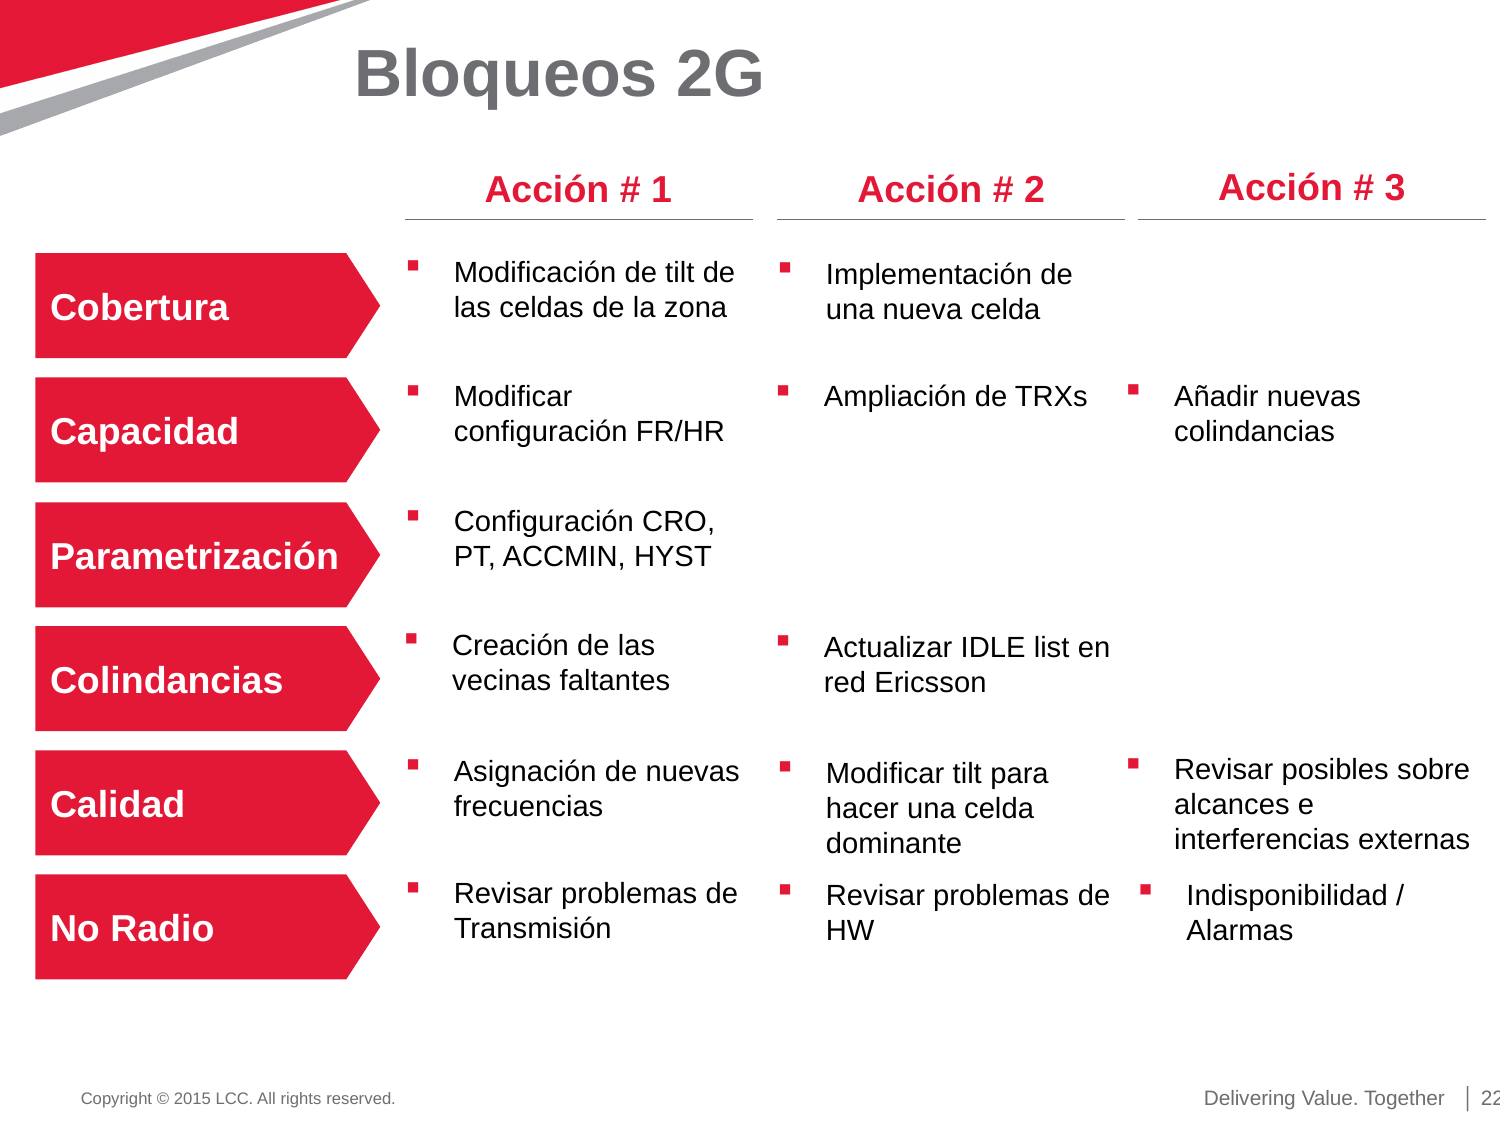

# Bloqueos 2G
Acción # 3
Acción # 1
Acción # 2
Cobertura
Modificación de tilt de las celdas de la zona
Implementación de una nueva celda
Añadir nuevas colindancias
Capacidad
Modificar configuración FR/HR
Ampliación de TRXs
Parametrización
Configuración CRO, PT, ACCMIN, HYST
Colindancias
Creación de las vecinas faltantes
Actualizar IDLE list en red Ericsson
Calidad
Revisar posibles sobre alcances e interferencias externas
Asignación de nuevas frecuencias
Modificar tilt para hacer una celda dominante
No Radio
Revisar problemas de Transmisión
Revisar problemas de HW
Indisponibilidad / Alarmas